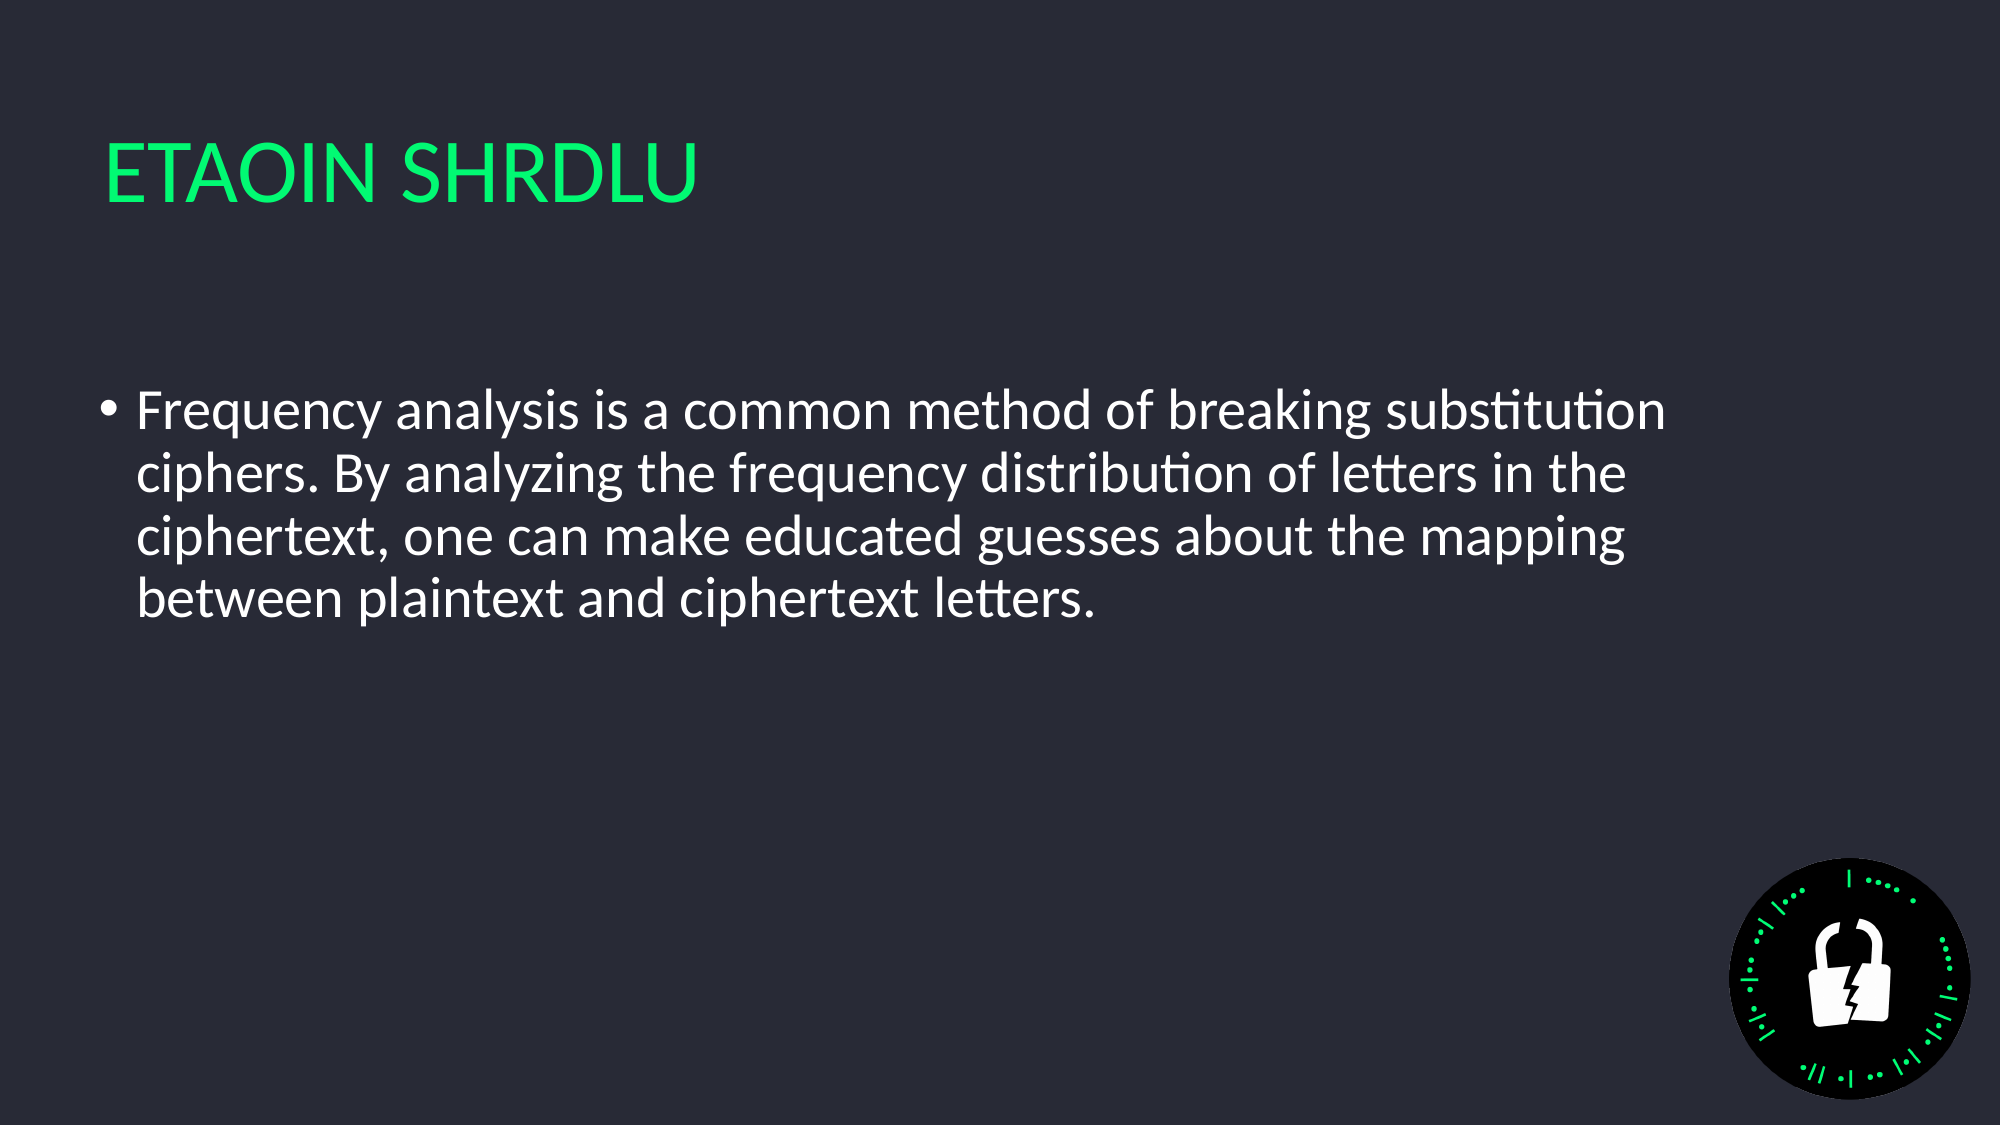

# ETAOIN SHRDLU

Frequency analysis is a common method of breaking substitution ciphers. By analyzing the frequency distribution of letters in the ciphertext, one can make educated guesses about the mapping between plaintext and ciphertext letters.